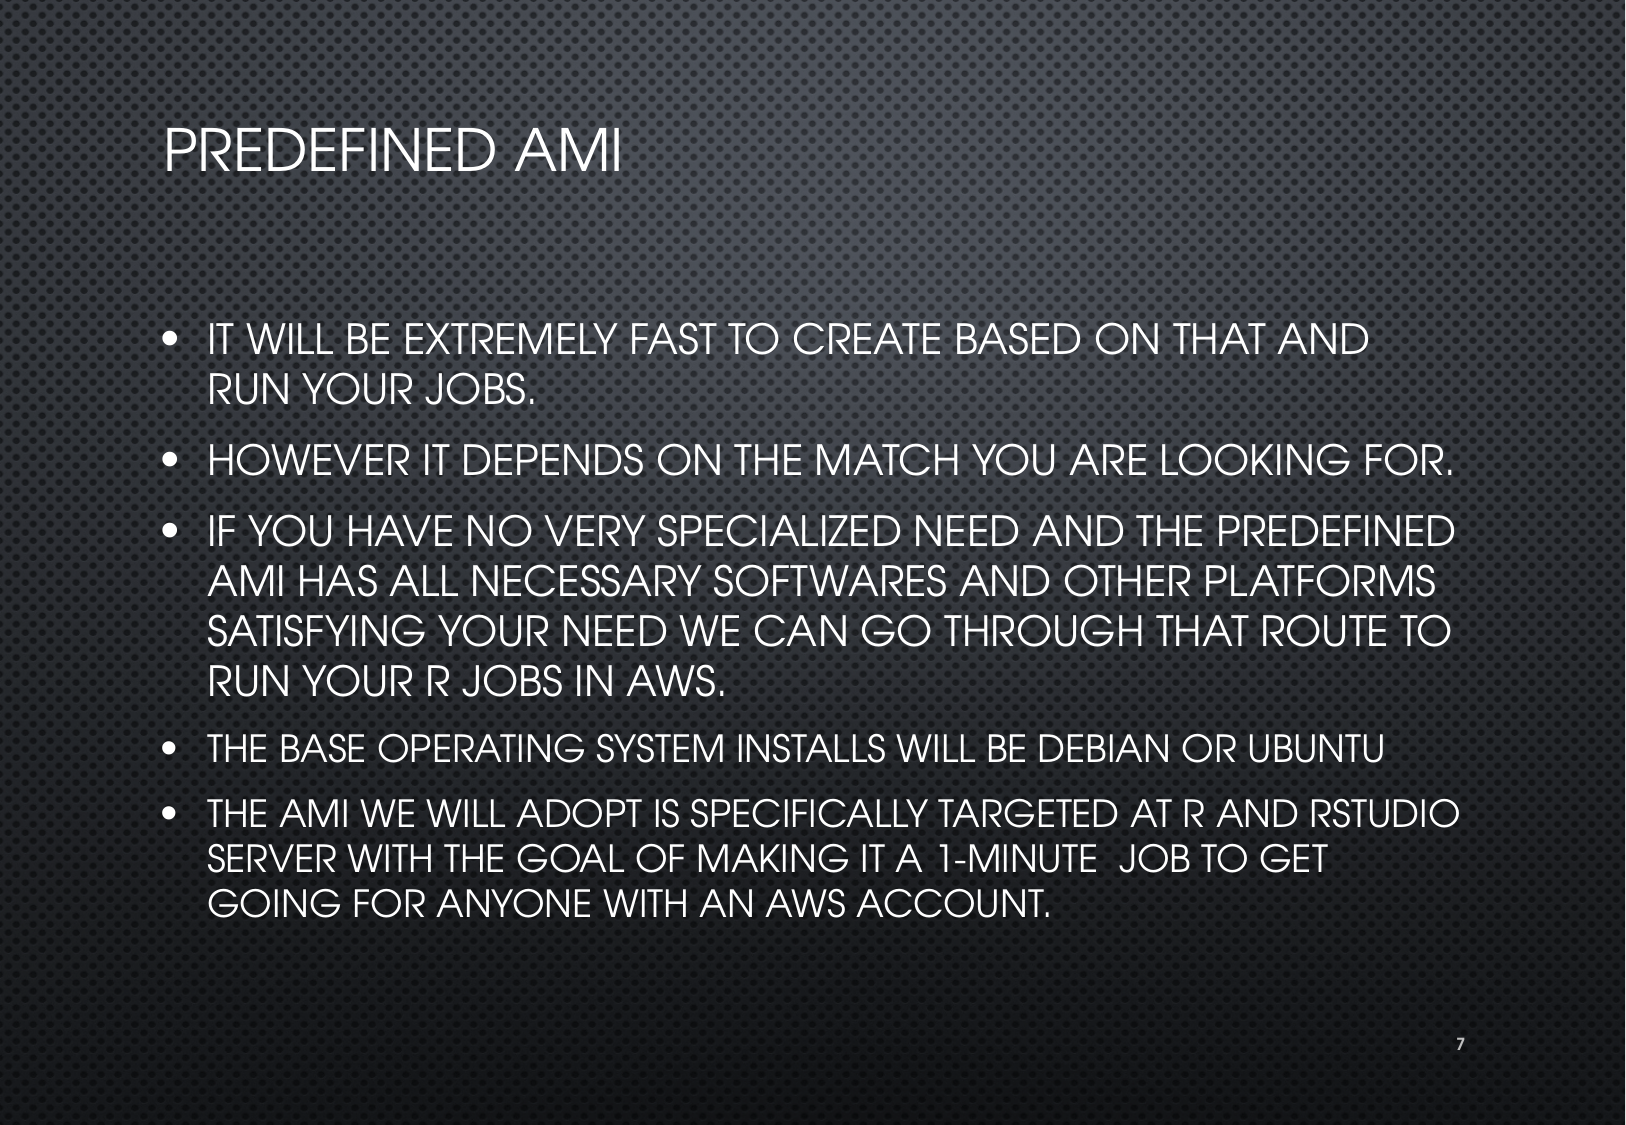

# Predefined ami
It will be extremely fast to create based on that and run your jobs.
However it depends on the match you are looking for.
If you have no very specialized need and the predefined ami has all necessary softwares and other platforms satisfying your need we can go through that route to run your R jobs in AWS.
The base operating system installs will be Debian or Ubuntu
The AMI we will adopt is specifically targeted at R and RStudio Server with the goal of making it a 1-minute  job to get going for anyone with an AWS account.
7